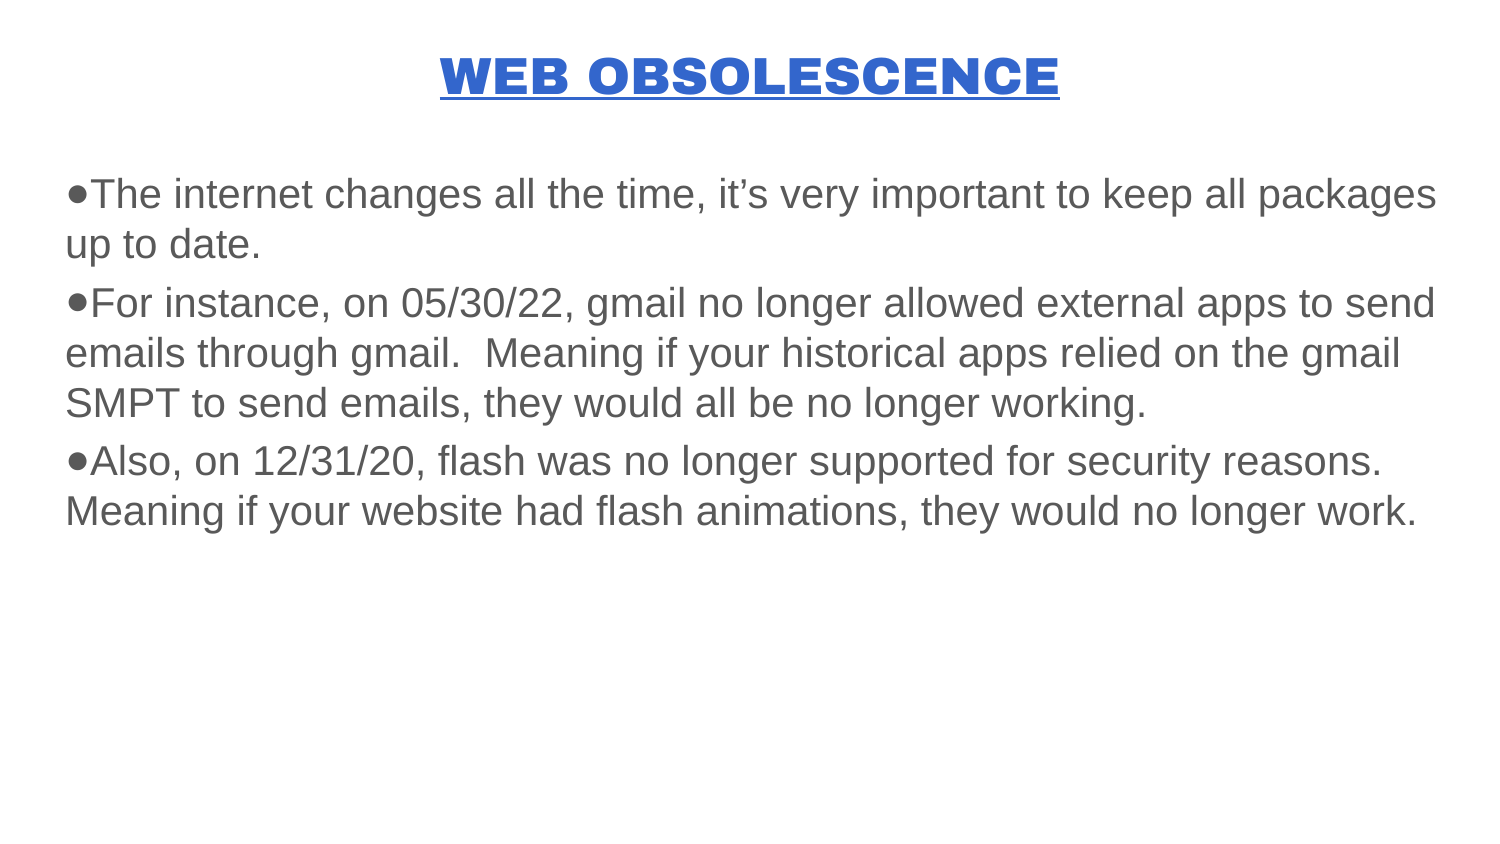

# WEB OBSOLESCENCE
The internet changes all the time, it’s very important to keep all packages up to date.
For instance, on 05/30/22, gmail no longer allowed external apps to send emails through gmail.  Meaning if your historical apps relied on the gmail SMPT to send emails, they would all be no longer working.
Also, on 12/31/20, flash was no longer supported for security reasons.  Meaning if your website had flash animations, they would no longer work.